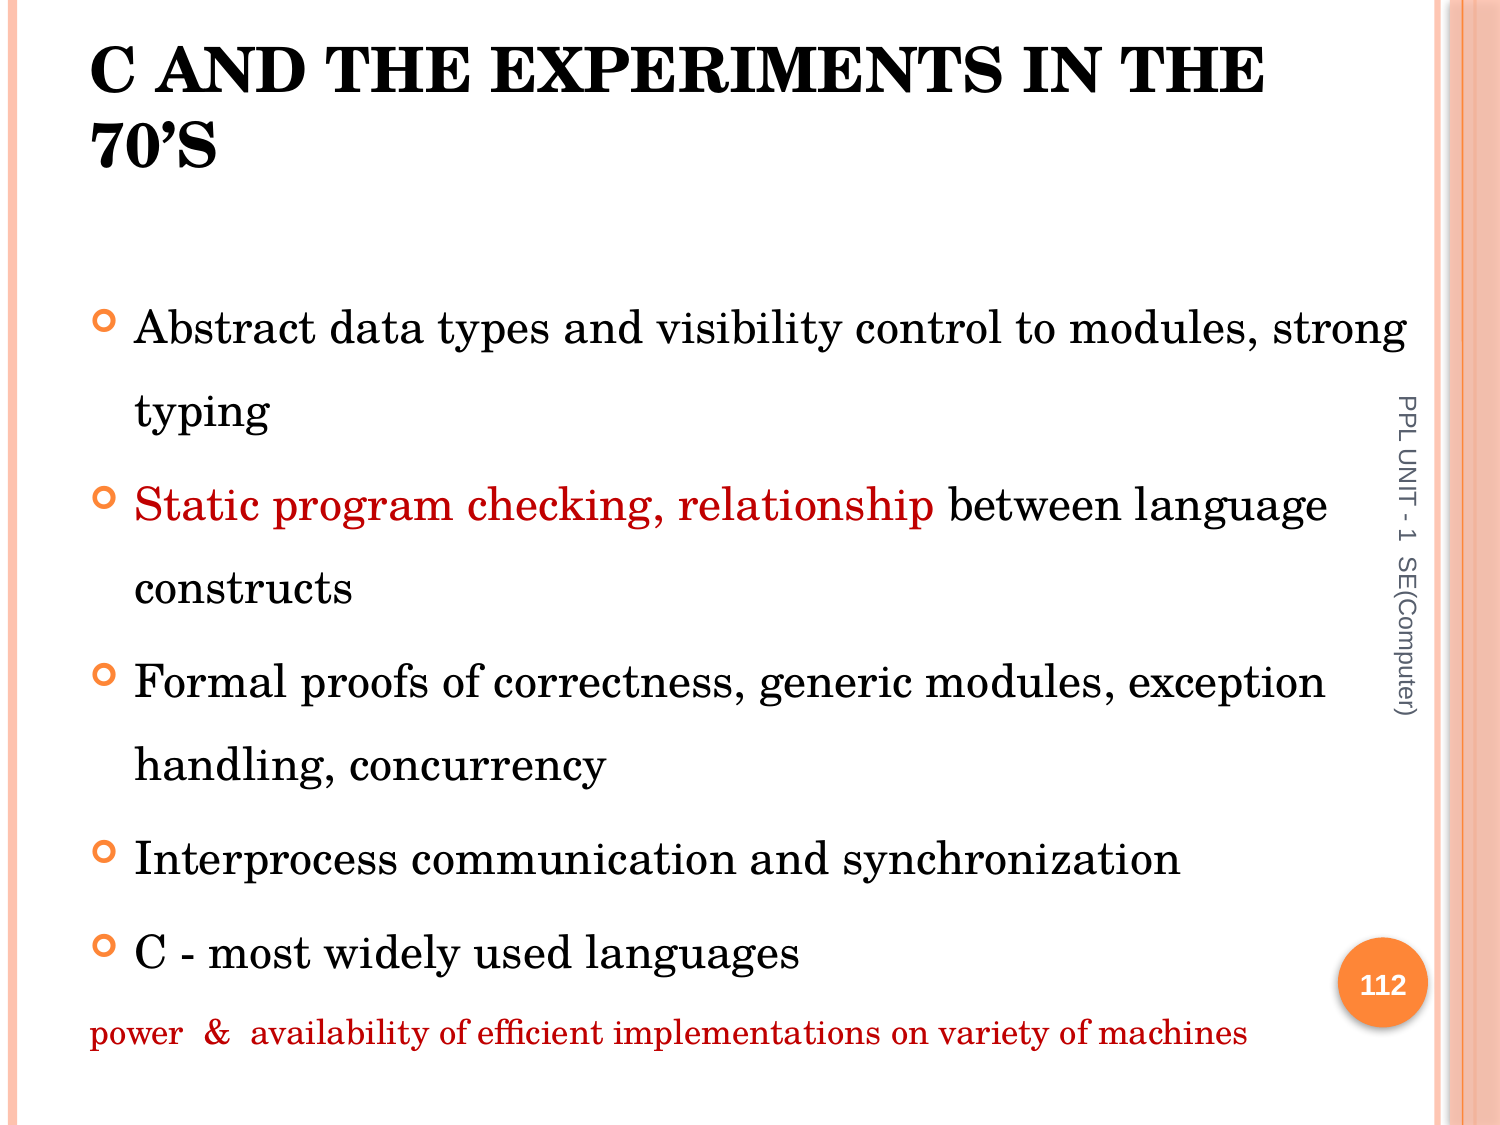

# C and the experiments in the 70’s
Abstract data types and visibility control to modules, strong typing
Static program checking, relationship between language constructs
Formal proofs of correctness, generic modules, exception handling, concurrency
Interprocess communication and synchronization
C - most widely used languages
power  &  availability of efficient implementations on variety of machines

PPL UNIT - 1  SE(Computer)
112